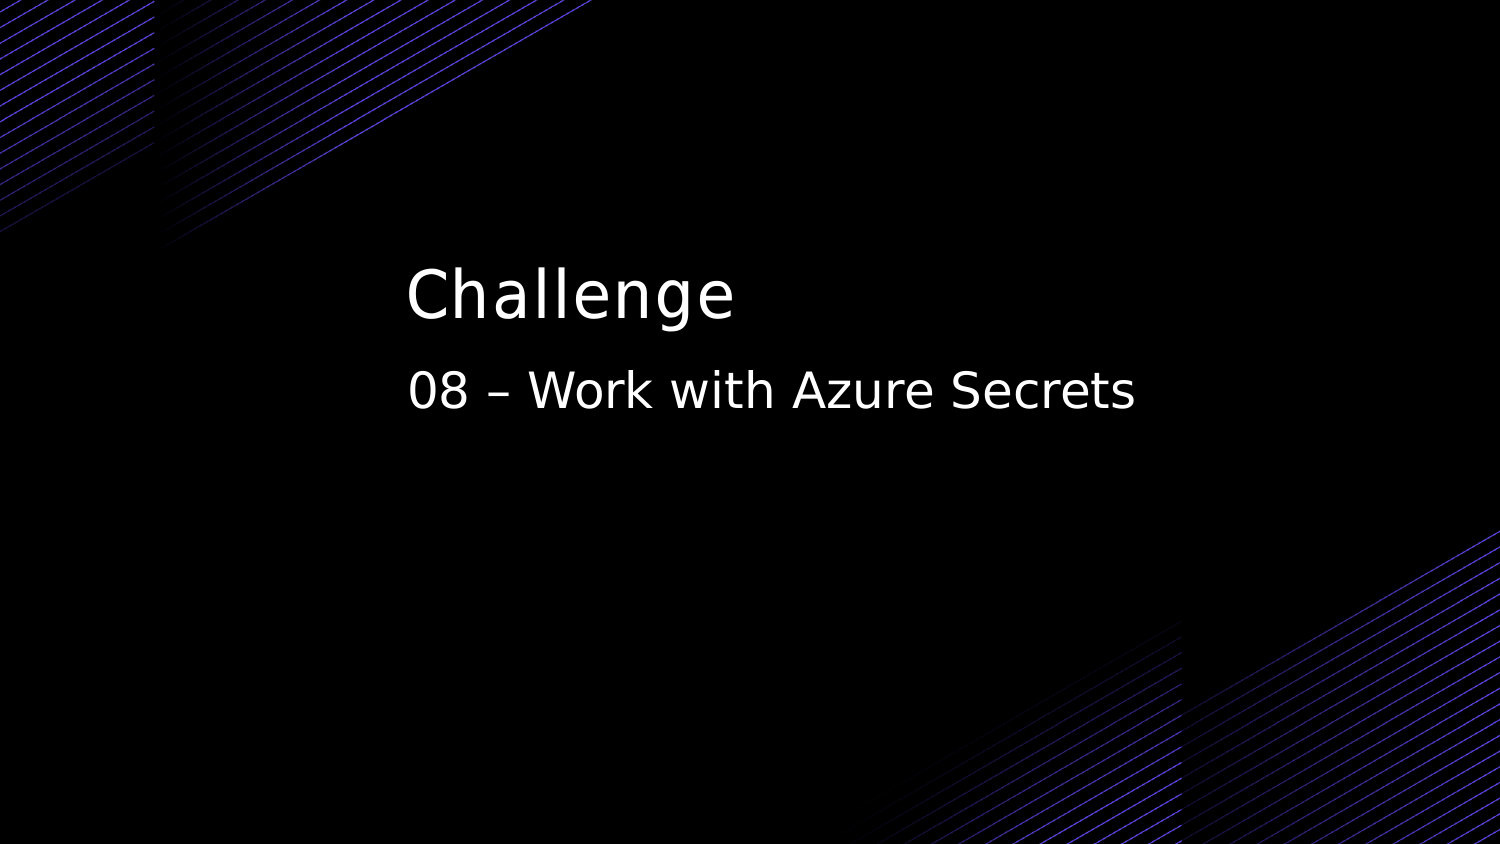

Challenge
08 – Work with Azure Secrets